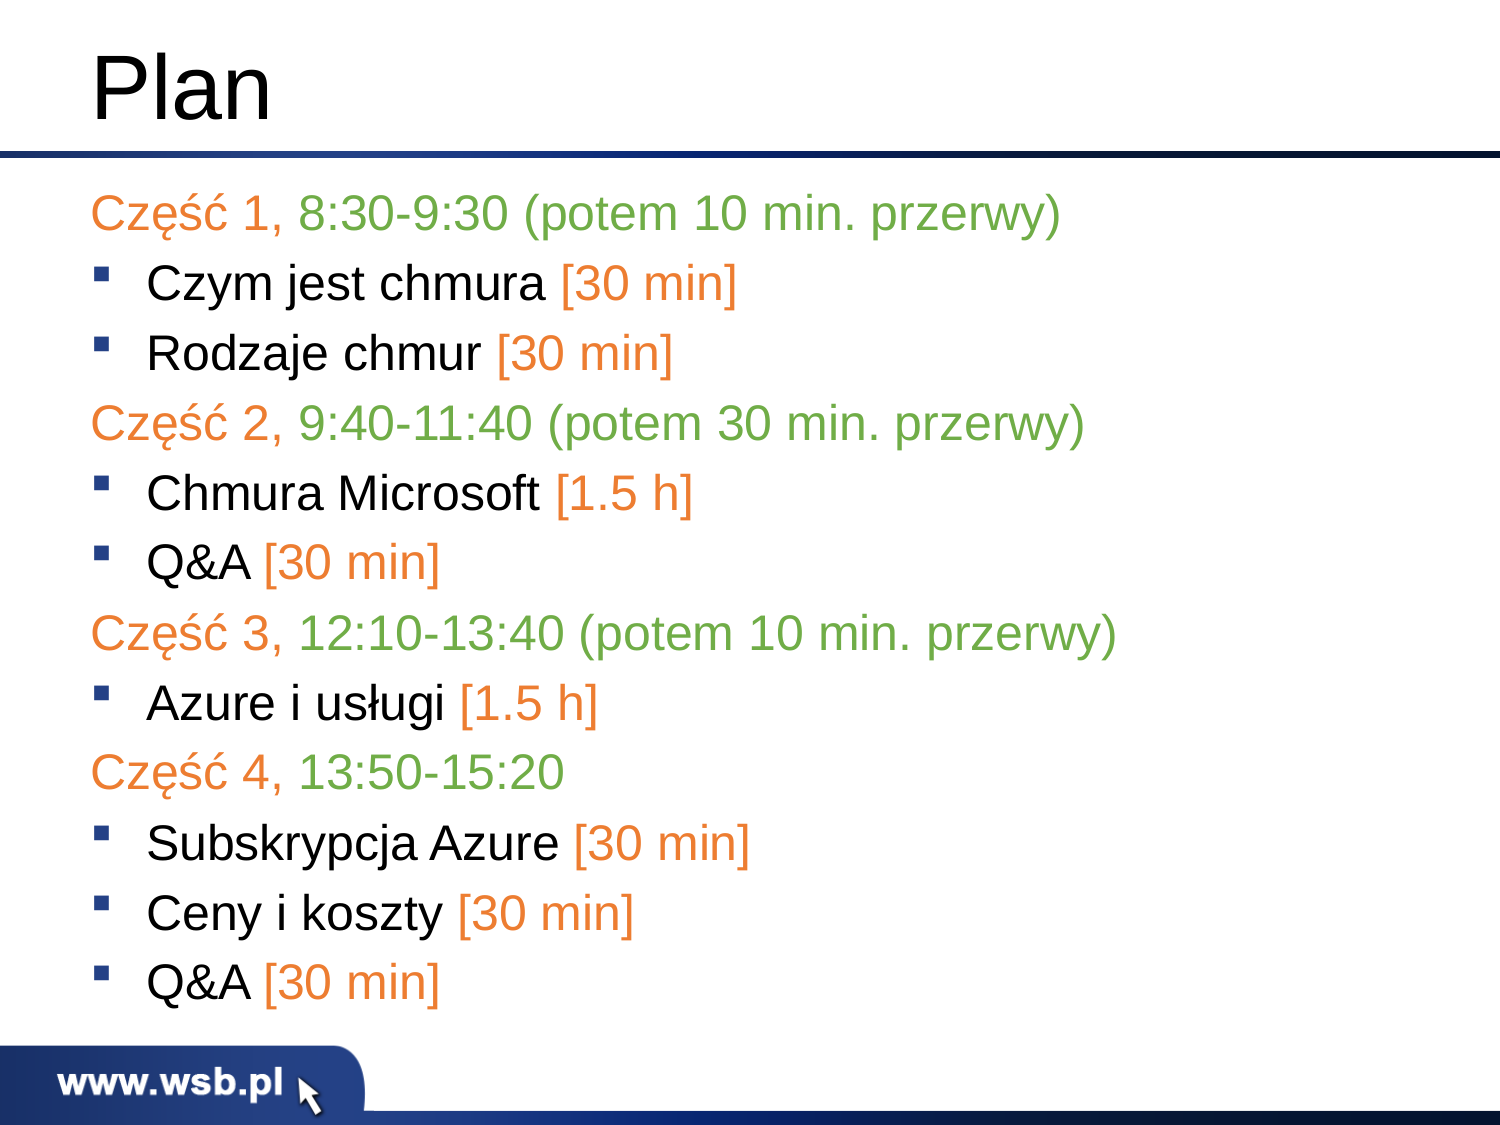

# Plan
Część 1, 8:30-9:30 (potem 10 min. przerwy)
Czym jest chmura [30 min]
Rodzaje chmur [30 min]
Część 2, 9:40-11:40 (potem 30 min. przerwy)
Chmura Microsoft [1.5 h]
Q&A [30 min]
Część 3, 12:10-13:40 (potem 10 min. przerwy)
Azure i usługi [1.5 h]
Część 4, 13:50-15:20
Subskrypcja Azure [30 min]
Ceny i koszty [30 min]
Q&A [30 min]